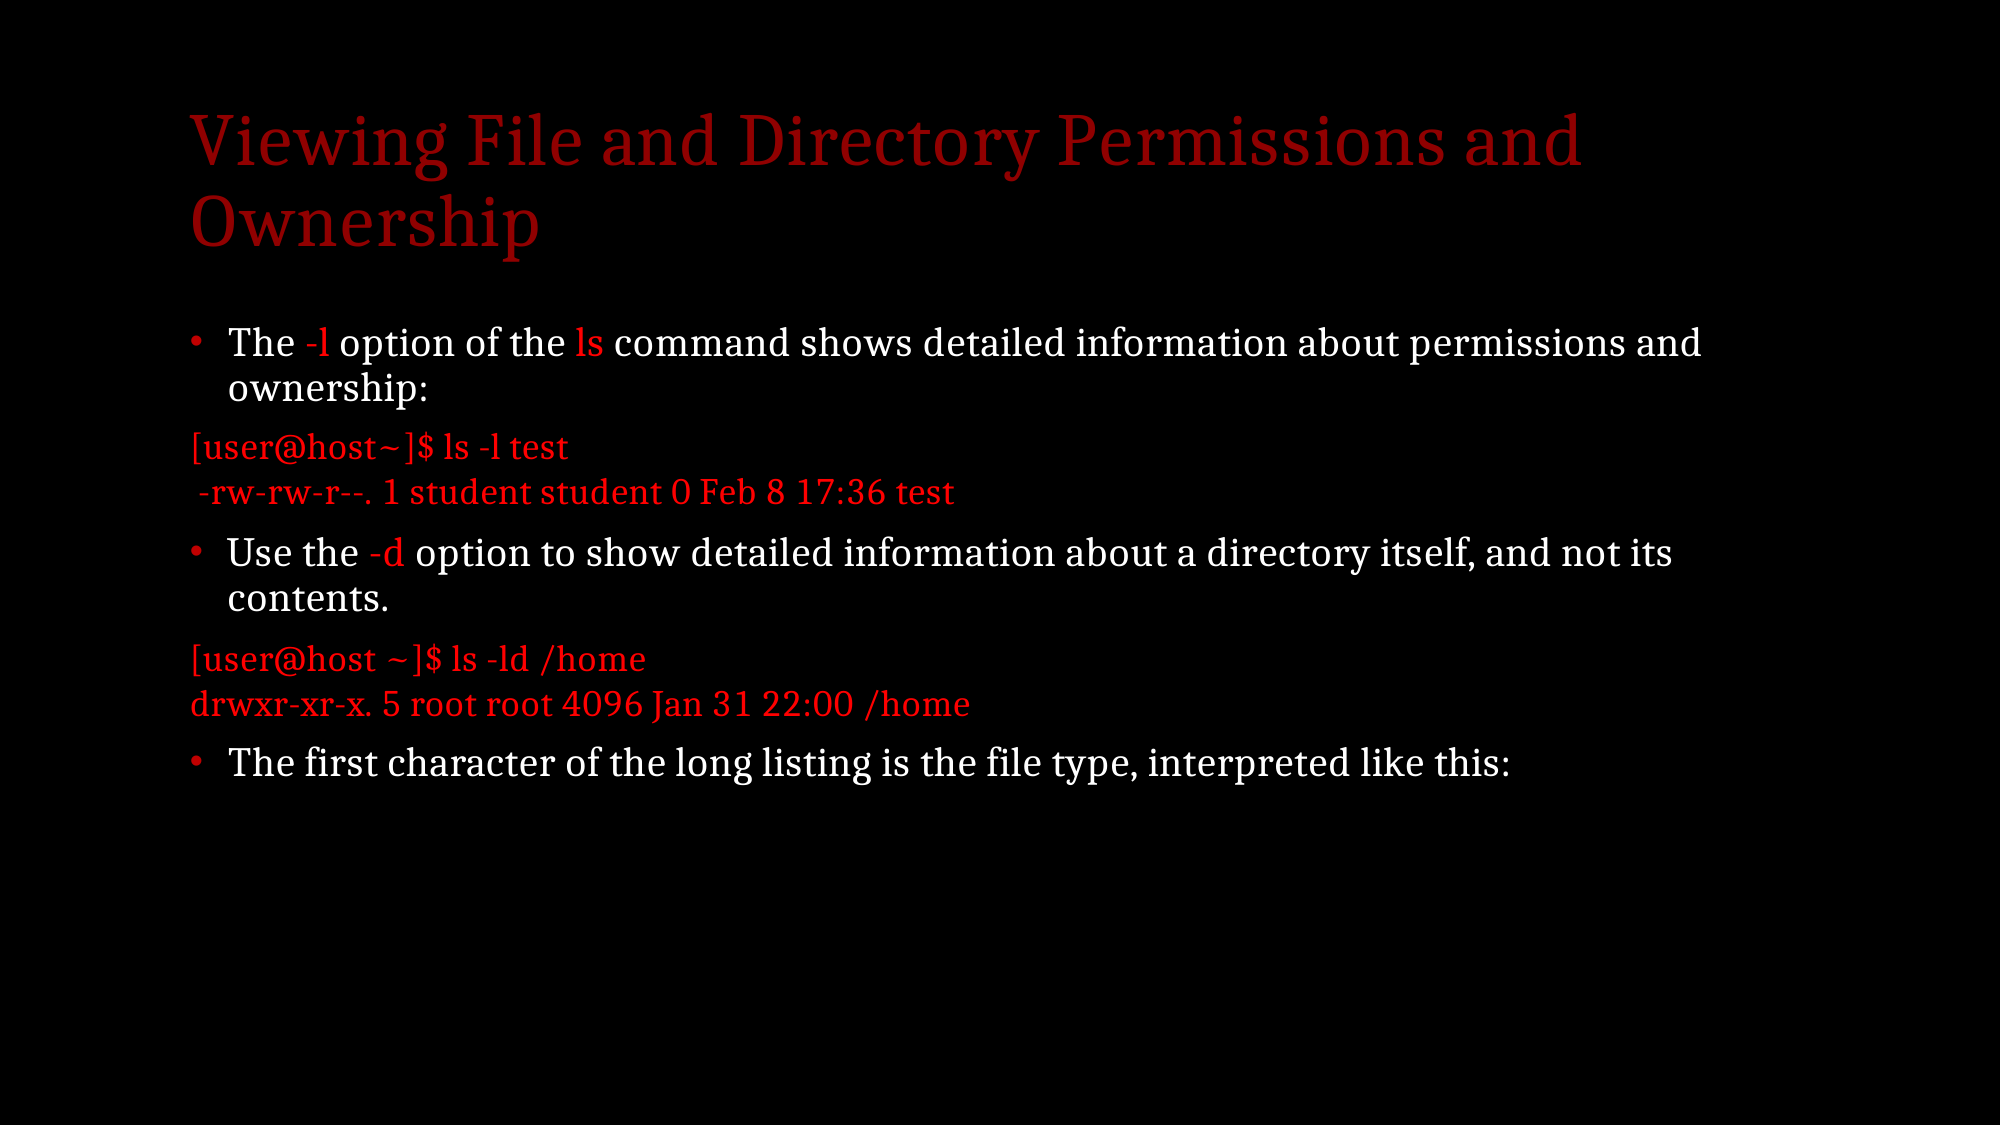

# Viewing File and Directory Permissions and Ownership
The -l option of the ls command shows detailed information about permissions and ownership:

Use the -d option to show detailed information about a directory itself, and not its contents.

The first character of the long listing is the file type, interpreted like this:

[user@host~]$ ls -l test
 -rw-rw-r--. 1 student student 0 Feb 8 17:36 test
[user@host ~]$ ls -ld /home
drwxr-xr-x. 5 root root 4096 Jan 31 22:00 /home